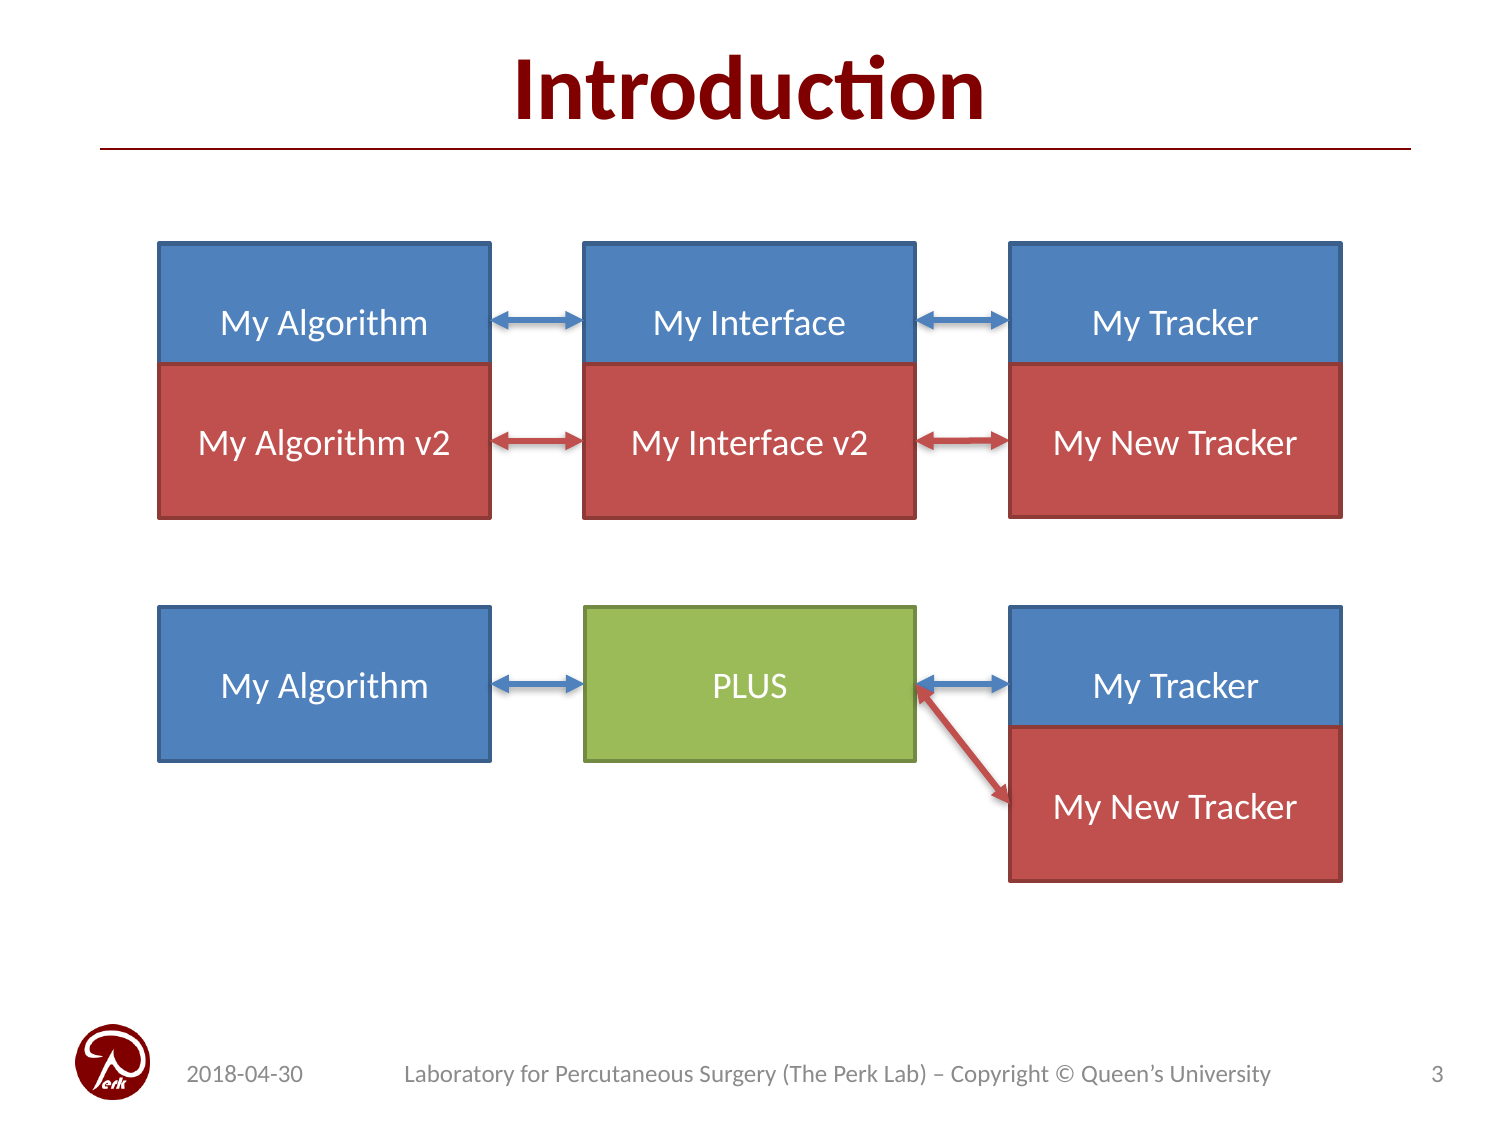

# Introduction
My Algorithm
My Interface
My Tracker
My New Tracker
My Algorithm v2
My Interface v2
My Algorithm
PLUS
My Tracker
My New Tracker
2018-04-30
Laboratory for Percutaneous Surgery (The Perk Lab) – Copyright © Queen’s University
3